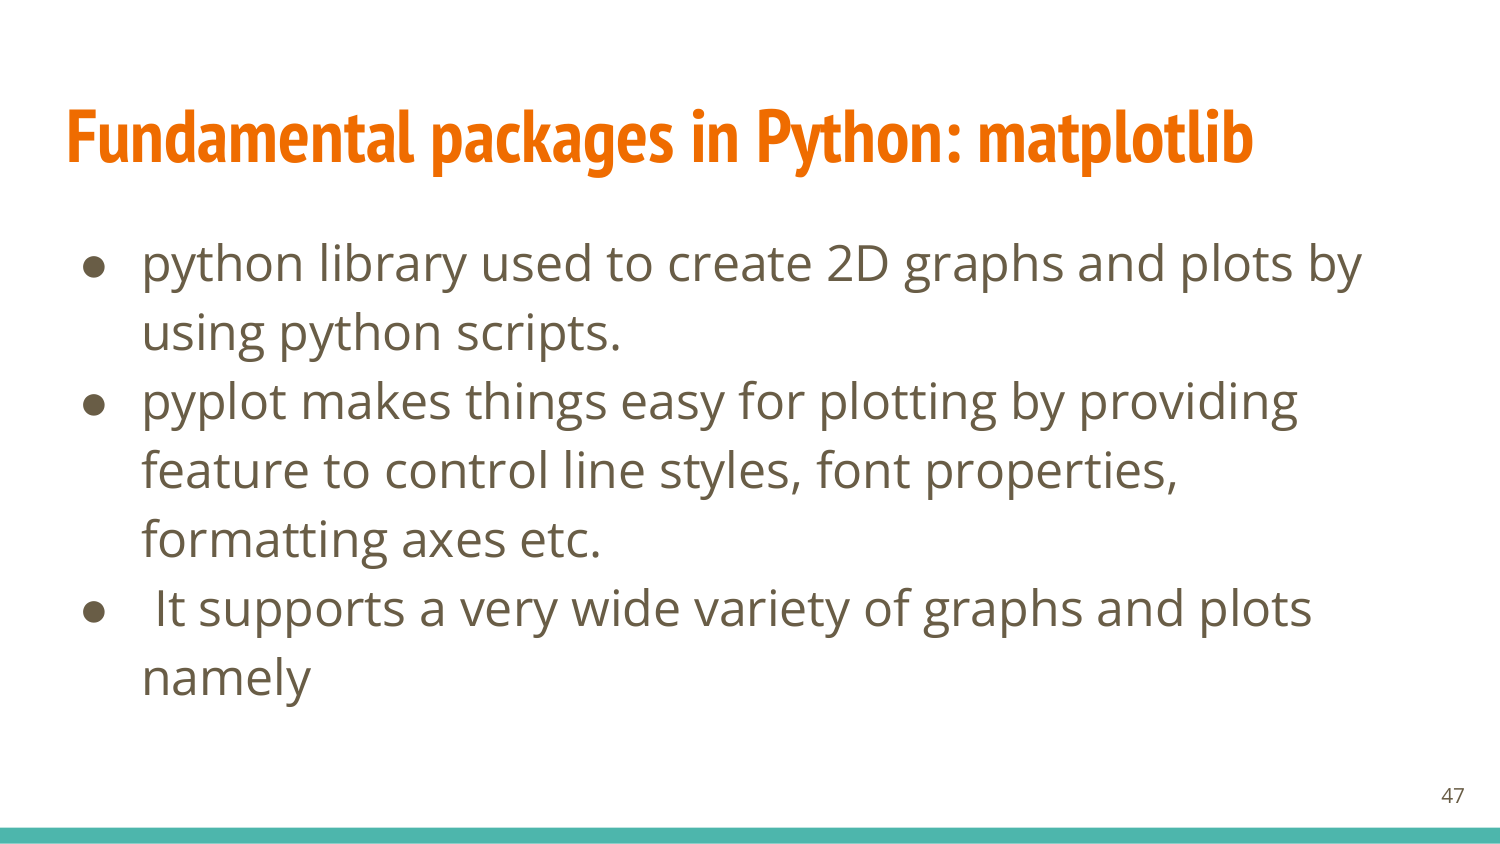

# Fundamental packages in Python: matplotlib
python library used to create 2D graphs and plots by using python scripts.
pyplot makes things easy for plotting by providing feature to control line styles, font properties, formatting axes etc.
 It supports a very wide variety of graphs and plots namely

47